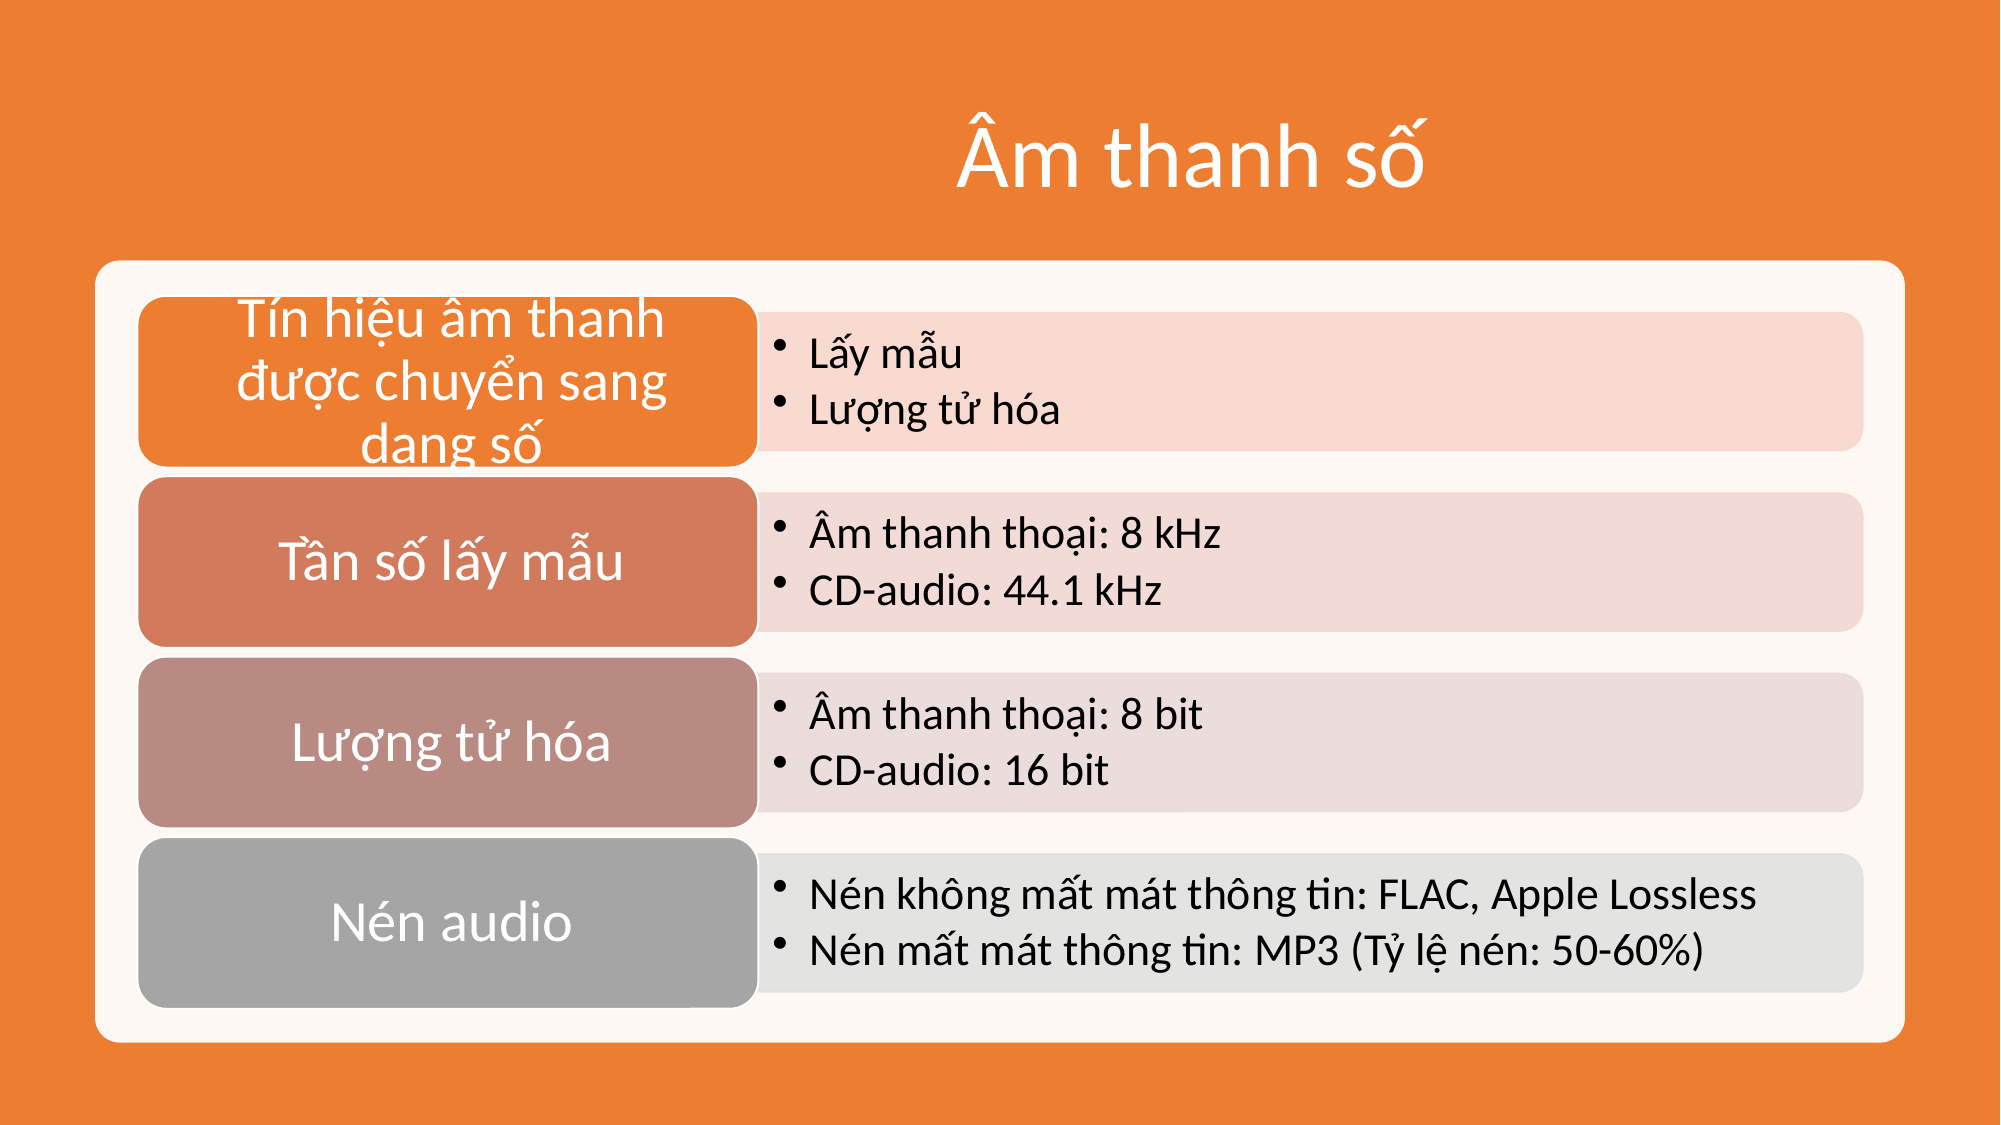

# Âm thanh số

Lấy mẫu
Lượng tử hóa
Tín hiệu âm thanh được chuyển sang dạng số
Âm thanh thoại: 8 kHz
CD-audio: 44.1 kHz
Tần số lấy mẫu
Âm thanh thoại: 8 bit
CD-audio: 16 bit
Lượng tử hóa
Nén không mất mát thông tin: FLAC, Apple Lossless
Nén mất mát thông tin: MP3 (Tỷ lệ nén: 50-60%)
Nén audio